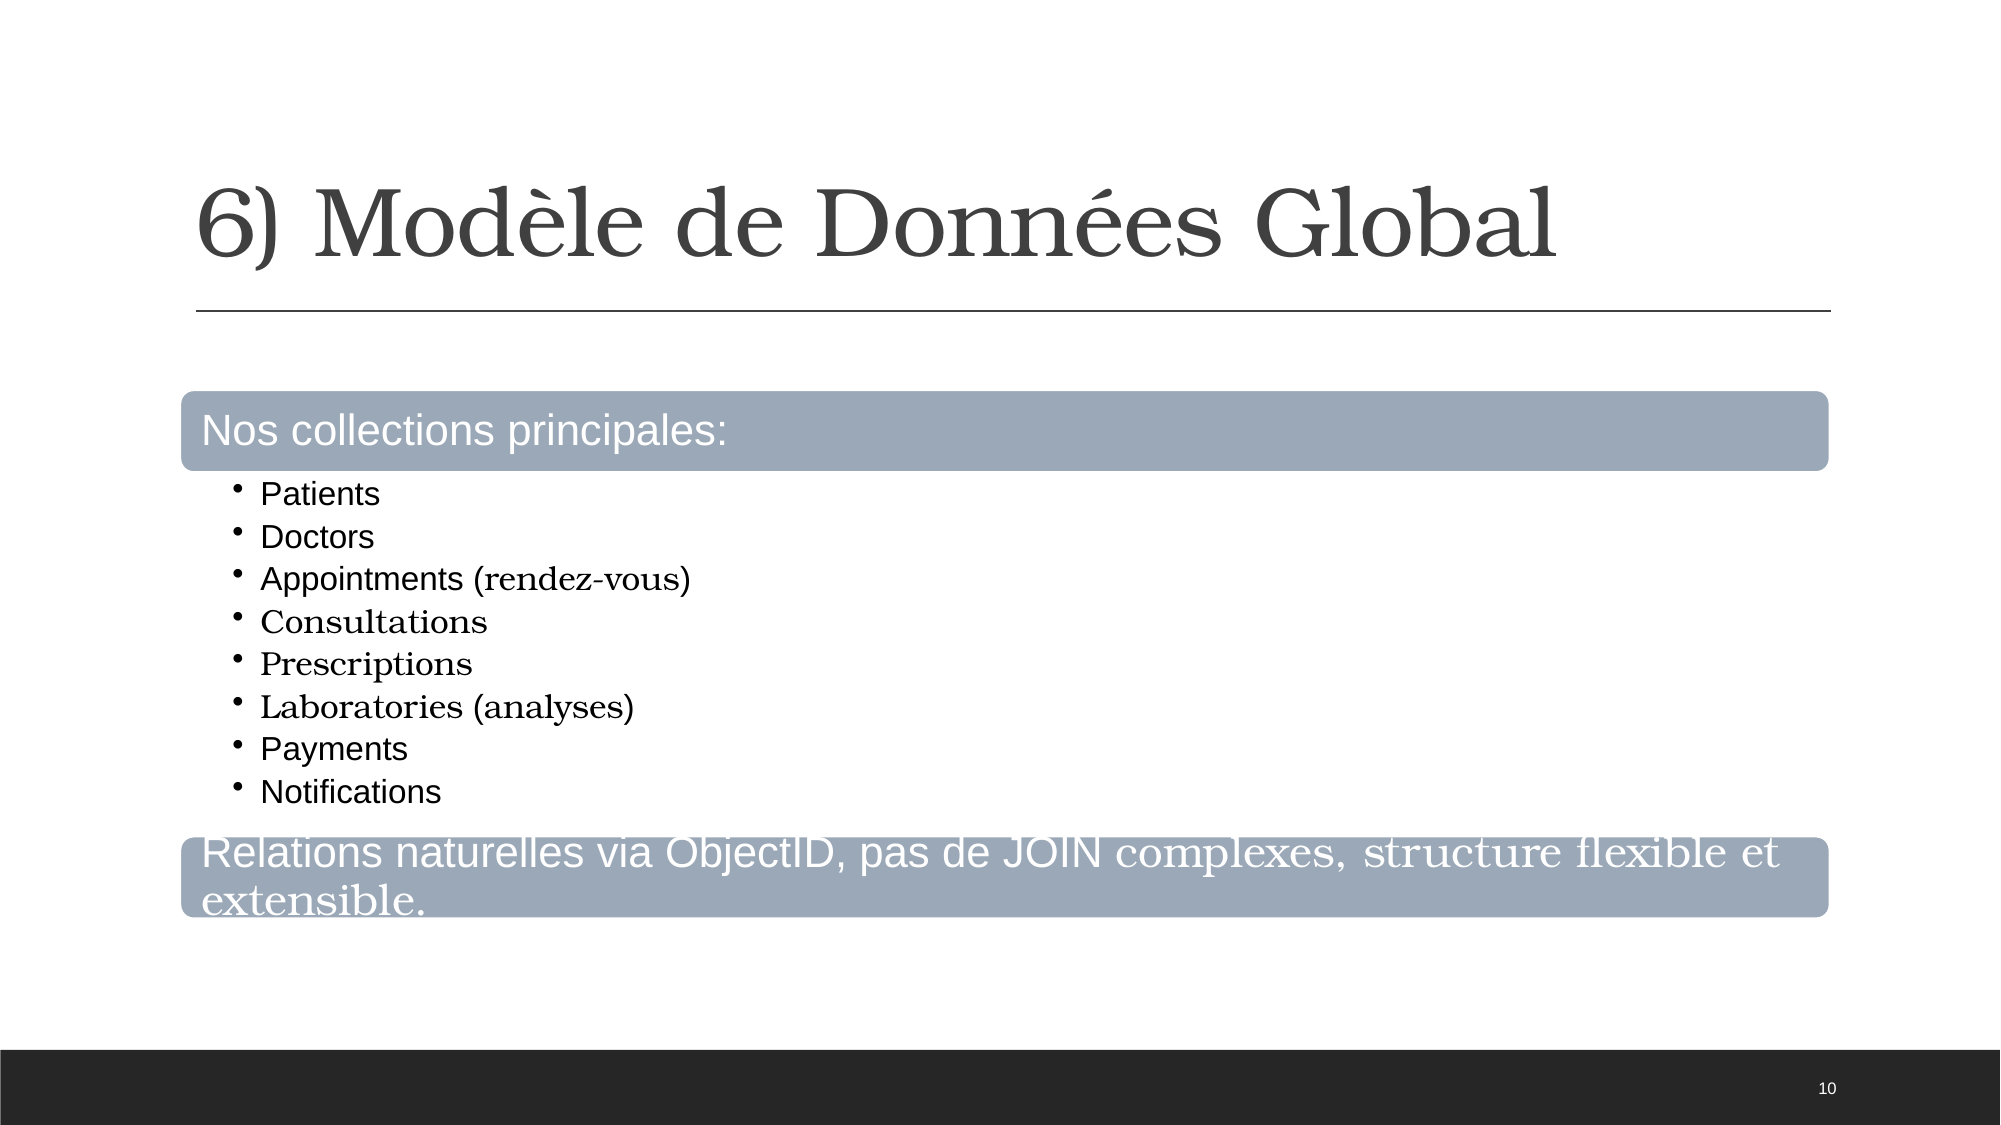

# 6) Modèle de Données Global
Nos collections principales:
Patients
Doctors
Appointments (rendez-vous)
Consultations
Prescriptions
Laboratories (analyses)
Payments
Notifications
Relations naturelles via ObjectID, pas de JOIN complexes, structure flexible et extensible.
10